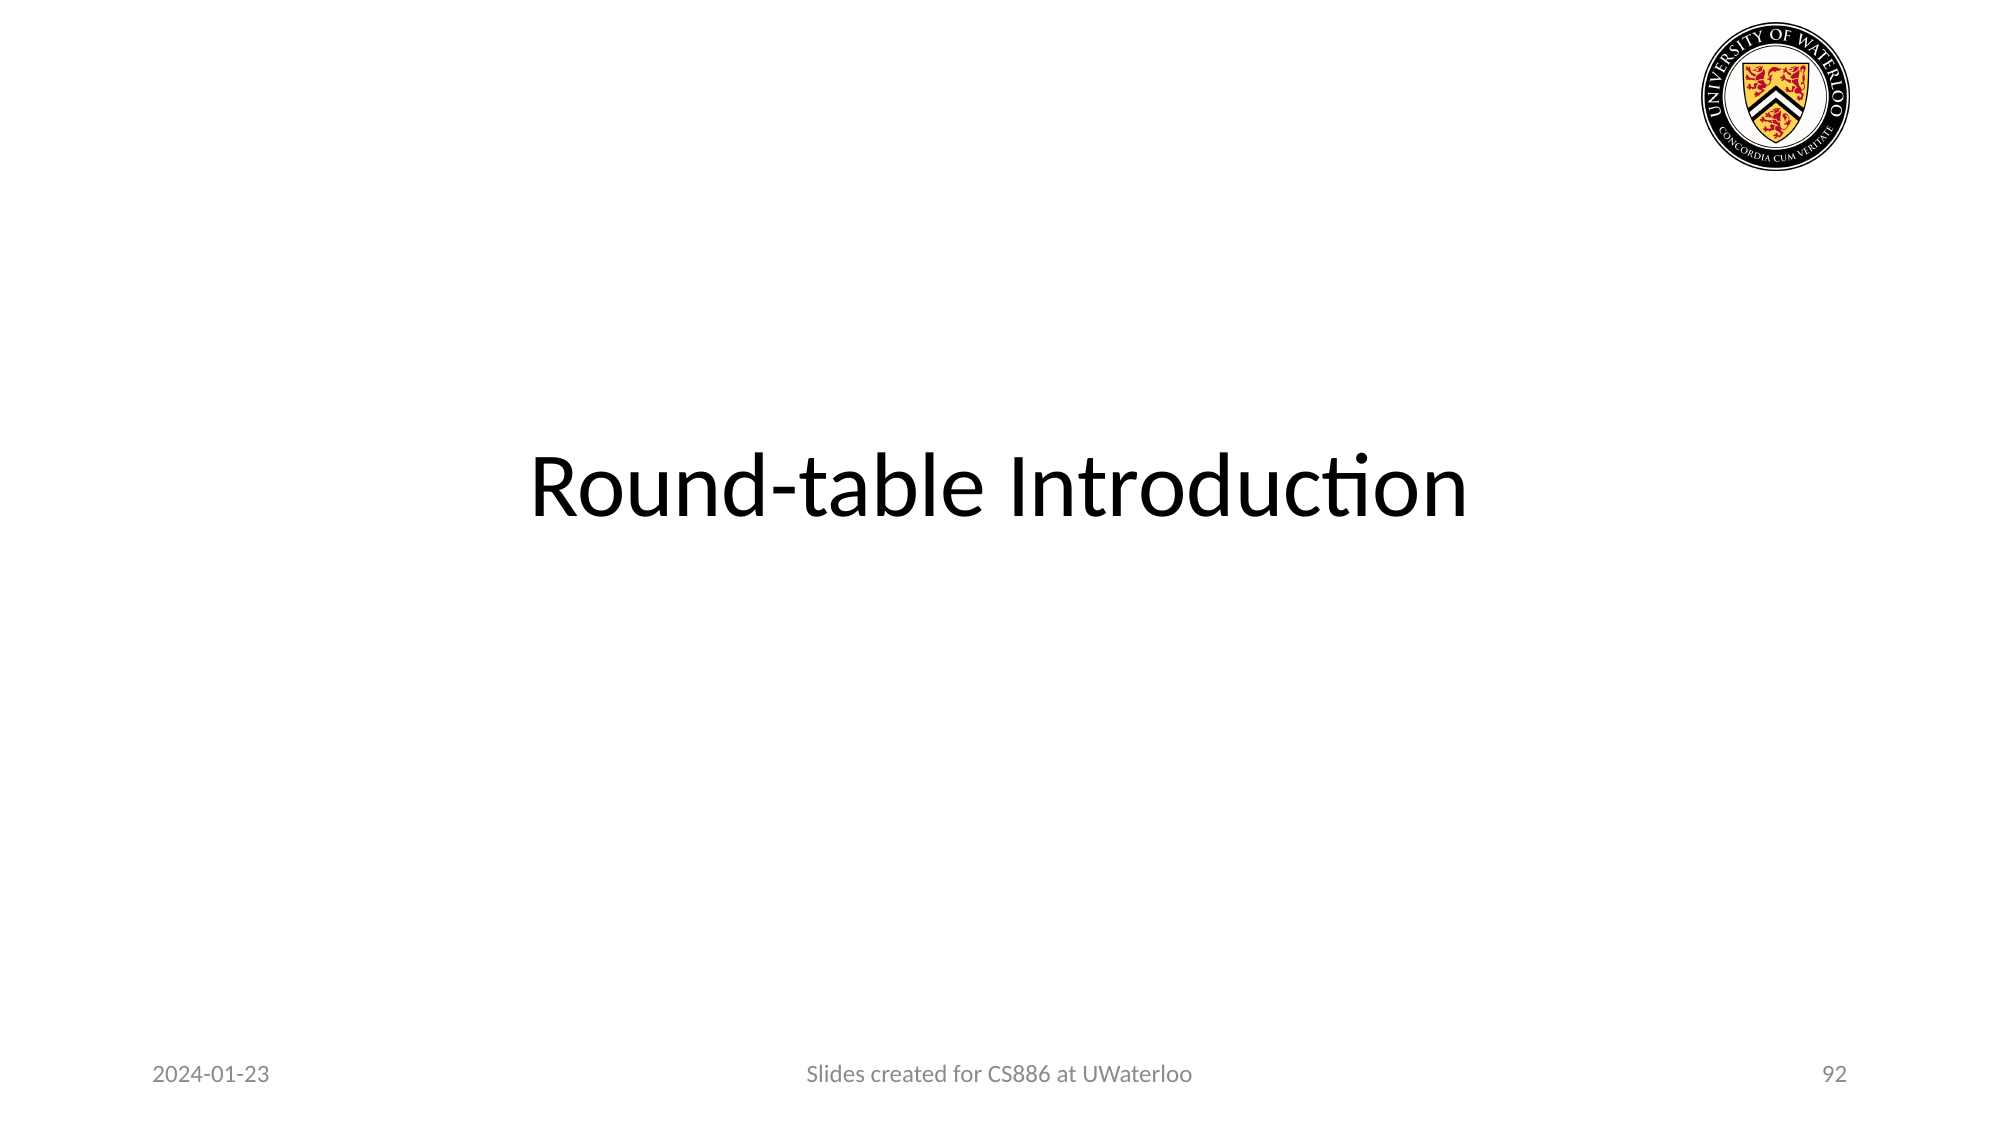

# Round-table Introduction
2024-01-23
Slides created for CS886 at UWaterloo
92